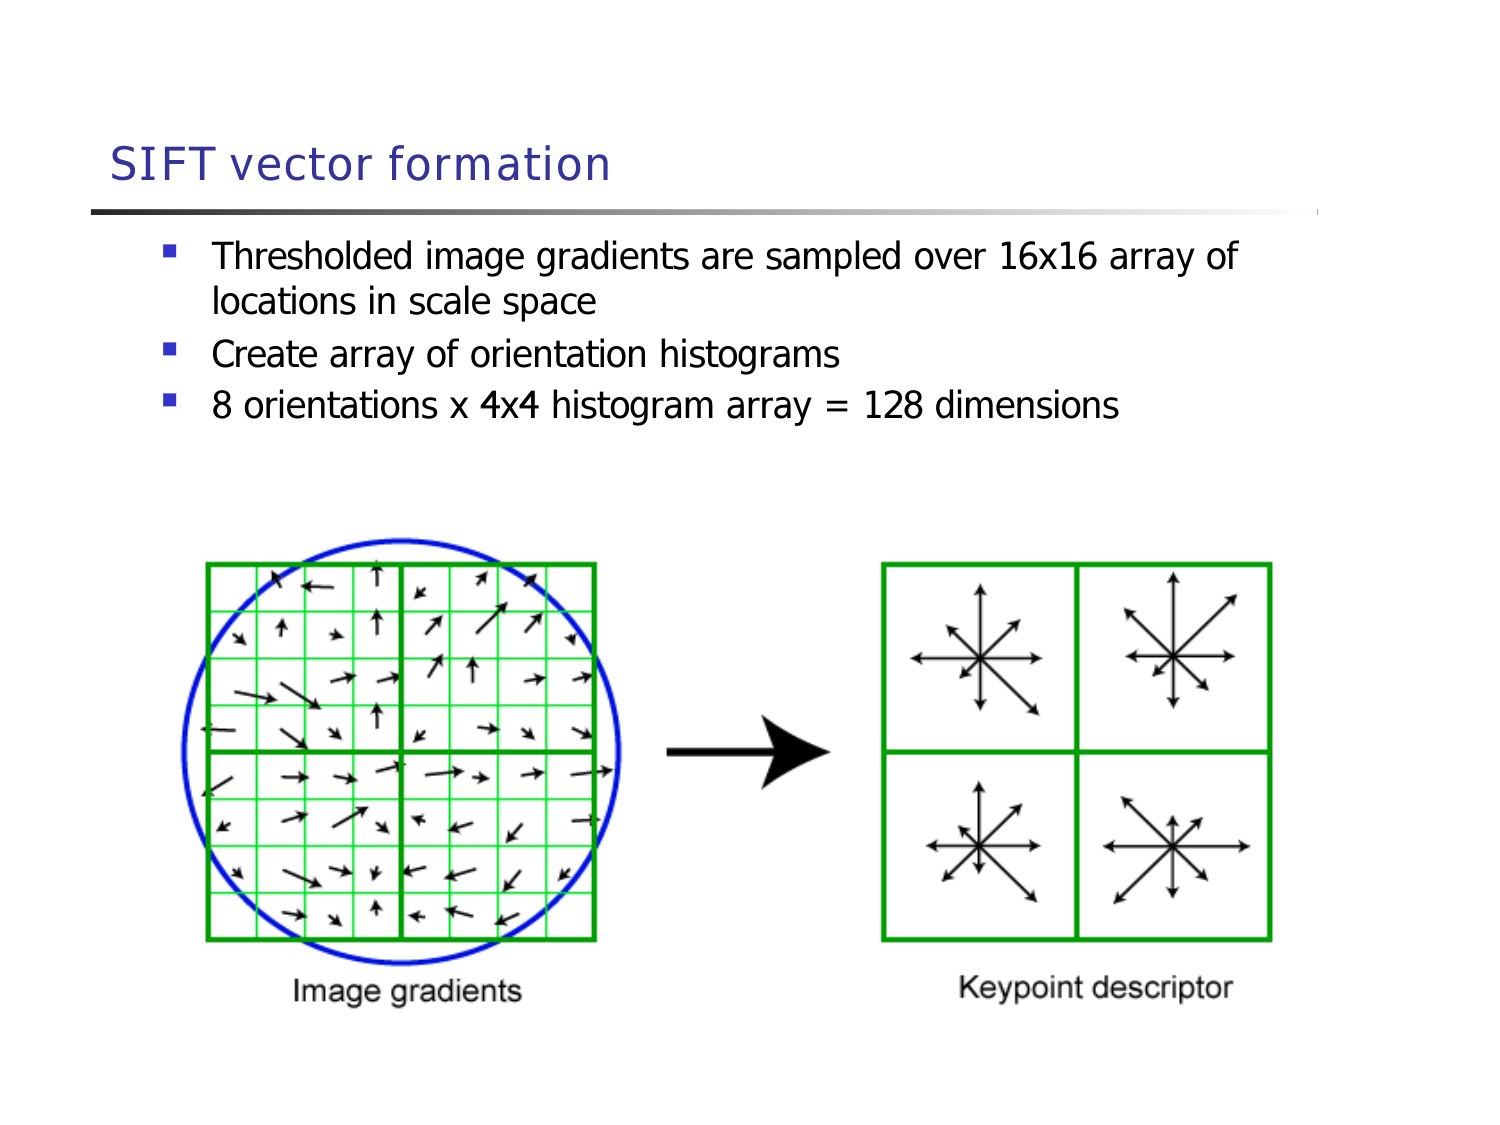

SIFT vector formation

Thresholded image gradients are sampled over 16x16 array of locations in scale space
Create array of orientation histograms
8 orientations x 4x4 histogram array = 128 dimensions

CS223b 	96